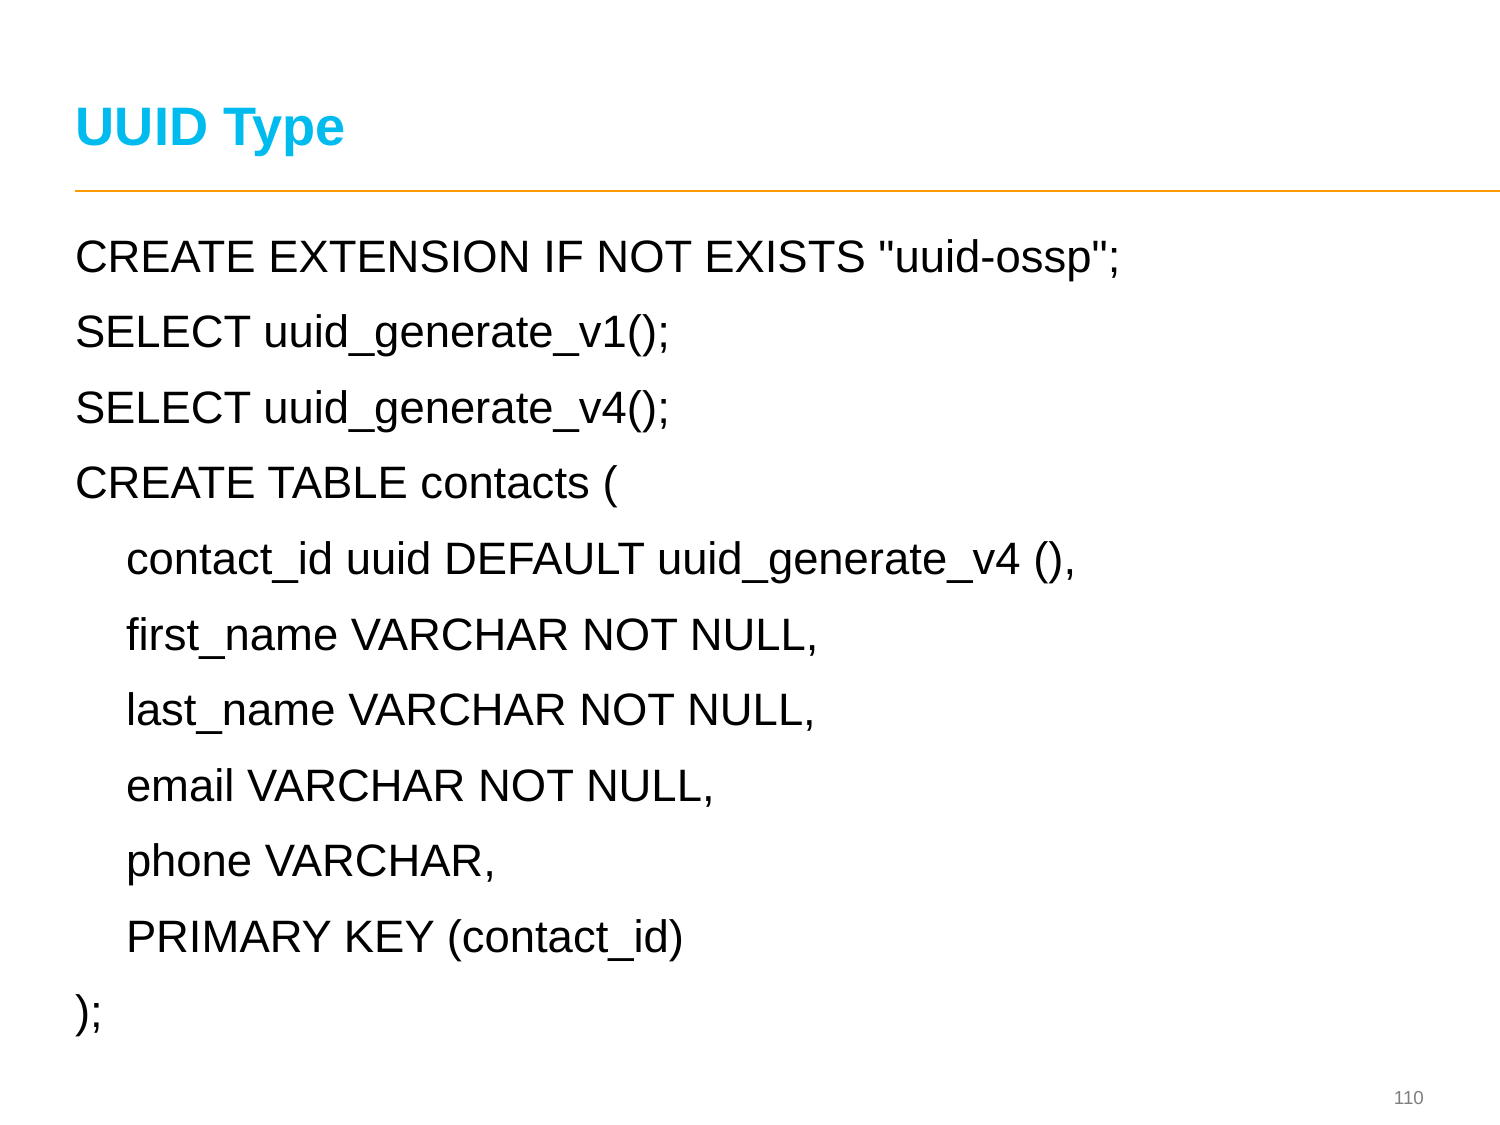

# UUID Type
CREATE EXTENSION IF NOT EXISTS "uuid-ossp";
SELECT uuid_generate_v1();
SELECT uuid_generate_v4();
CREATE TABLE contacts (
    contact_id uuid DEFAULT uuid_generate_v4 (),
    first_name VARCHAR NOT NULL,
    last_name VARCHAR NOT NULL,
    email VARCHAR NOT NULL,
    phone VARCHAR,
    PRIMARY KEY (contact_id)
);